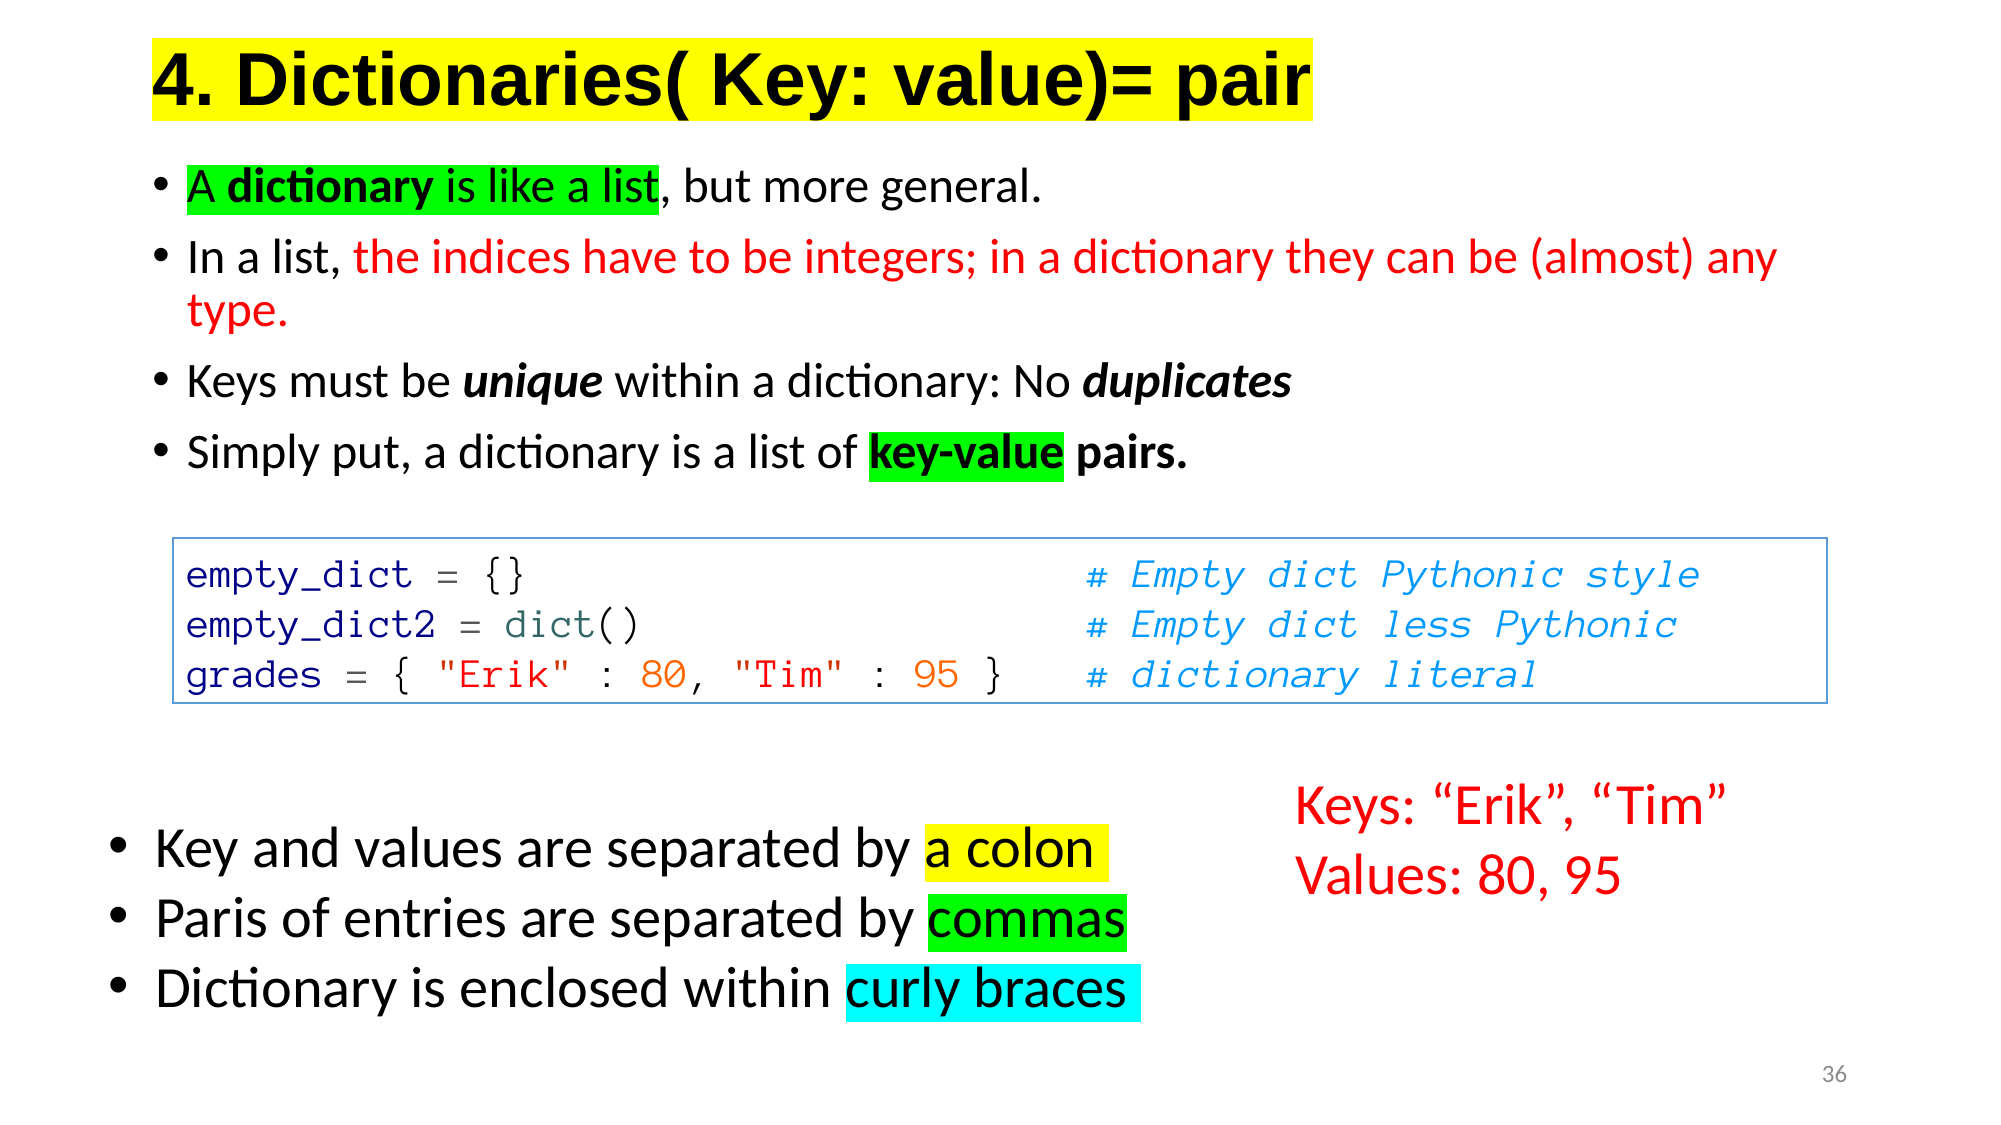

# 4. Dictionaries( Key: value)= pair
A dictionary is like a list, but more general.
In a list, the indices have to be integers; in a dictionary they can be (almost) any type.
Keys must be unique within a dictionary: No duplicates
Simply put, a dictionary is a list of key-value pairs.

empty_dict = {} 				# Empty dict Pythonic style
empty_dict2 = dict() 			# Empty dict less Pythonic
grades = { "Erik" : 80, "Tim" : 95 } 	# dictionary literal
Keys: “Erik”, “Tim”
Values: 80, 95
Key and values are separated by a colon
Paris of entries are separated by commas
Dictionary is enclosed within curly braces
36